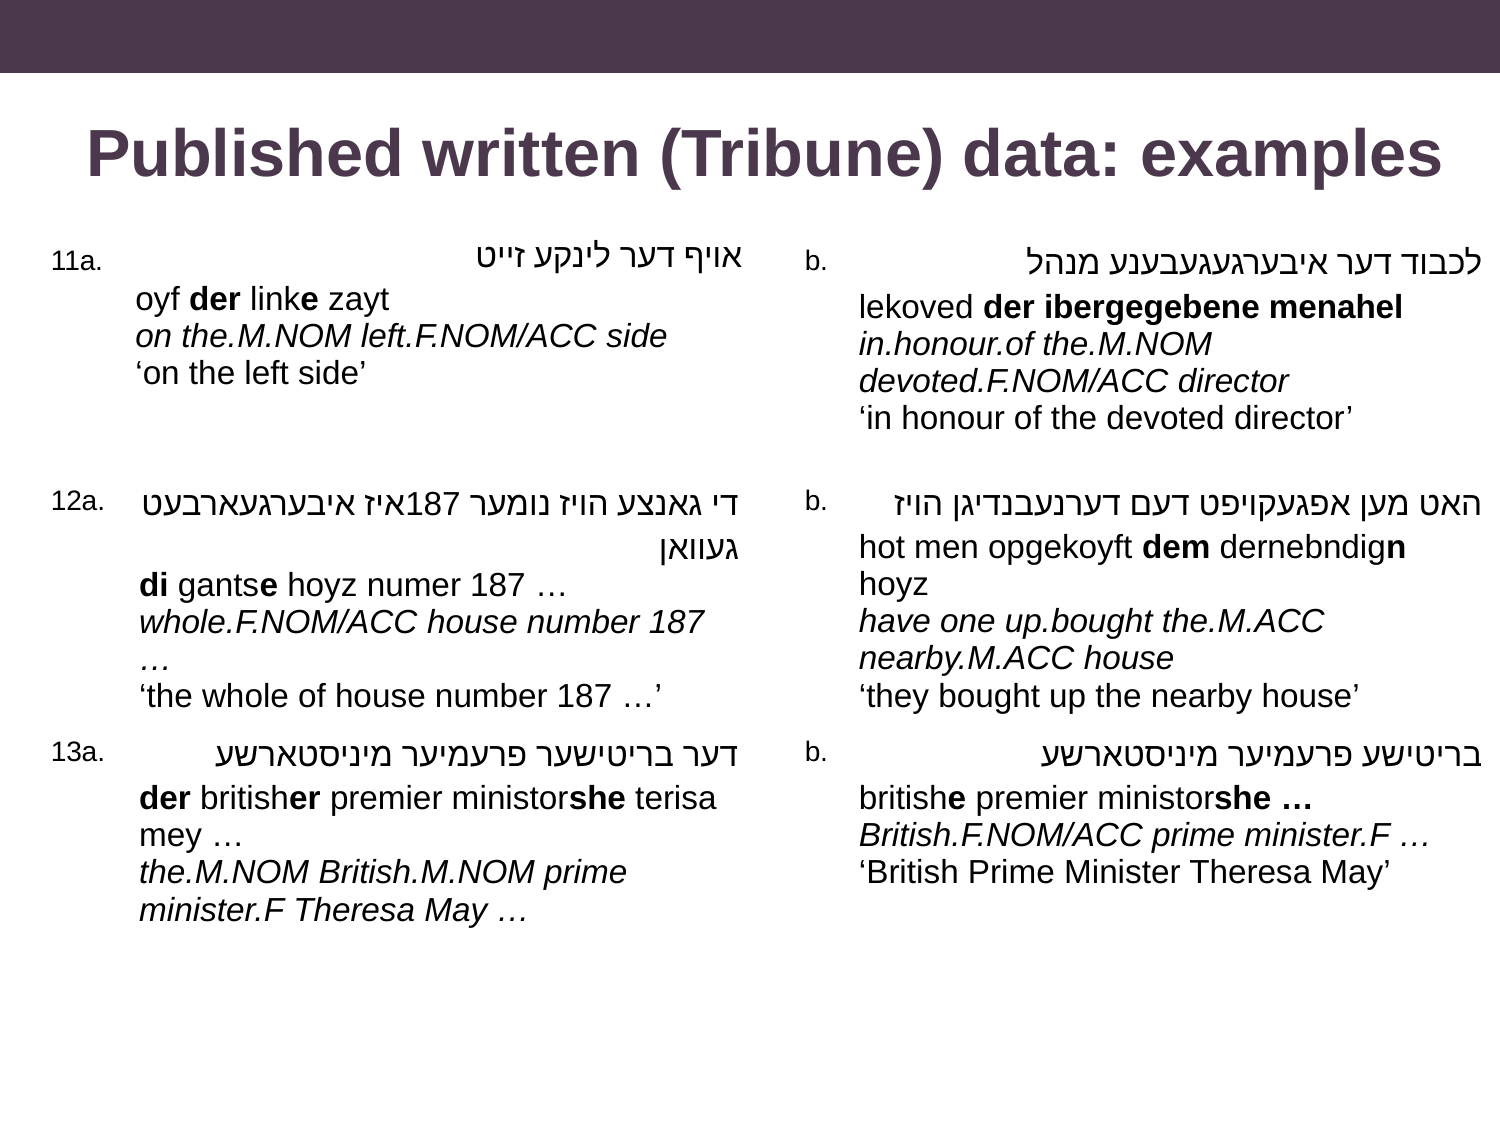

# Published written (Tribune) data: examples
|  | 11a. | אויף דער לינקע זייט oyf der linke zayt on the.m.nom left.f.nom/acc side ‘on the left side’ |  | b. | לכבוד דער איבערגעגעבענע מנהל lekoved der ibergegebene menahel in.honour.of the.m.nom devoted.f.nom/acc director ‘in honour of the devoted director’ |  |
| --- | --- | --- | --- | --- | --- | --- |
|  | 12a. | די גאנצע הויז נומער 187איז איבערגעארבעט געוואן di gantse hoyz numer 187 … whole.f.nom/acc house number 187 … ‘the whole of house number 187 …’ |  | b. | האט מען אפגעקויפט דעם דערנעבנדיגן הויז hot men opgekoyft dem dernebndign hoyz have one up.bought the.m.acc nearby.m.acc house ‘they bought up the nearby house’ |  |
|  | 13a. | דער בריטישער פרעמיער מיניסטארשע der britisher premier ministorshe terisa mey … the.m.nom British.m.nom prime minister.f Theresa May … |  | b. | בריטישע פרעמיער מיניסטארשע britishe premier ministorshe … British.f.nom/acc prime minister.f … ‘British Prime Minister Theresa May’ |  |